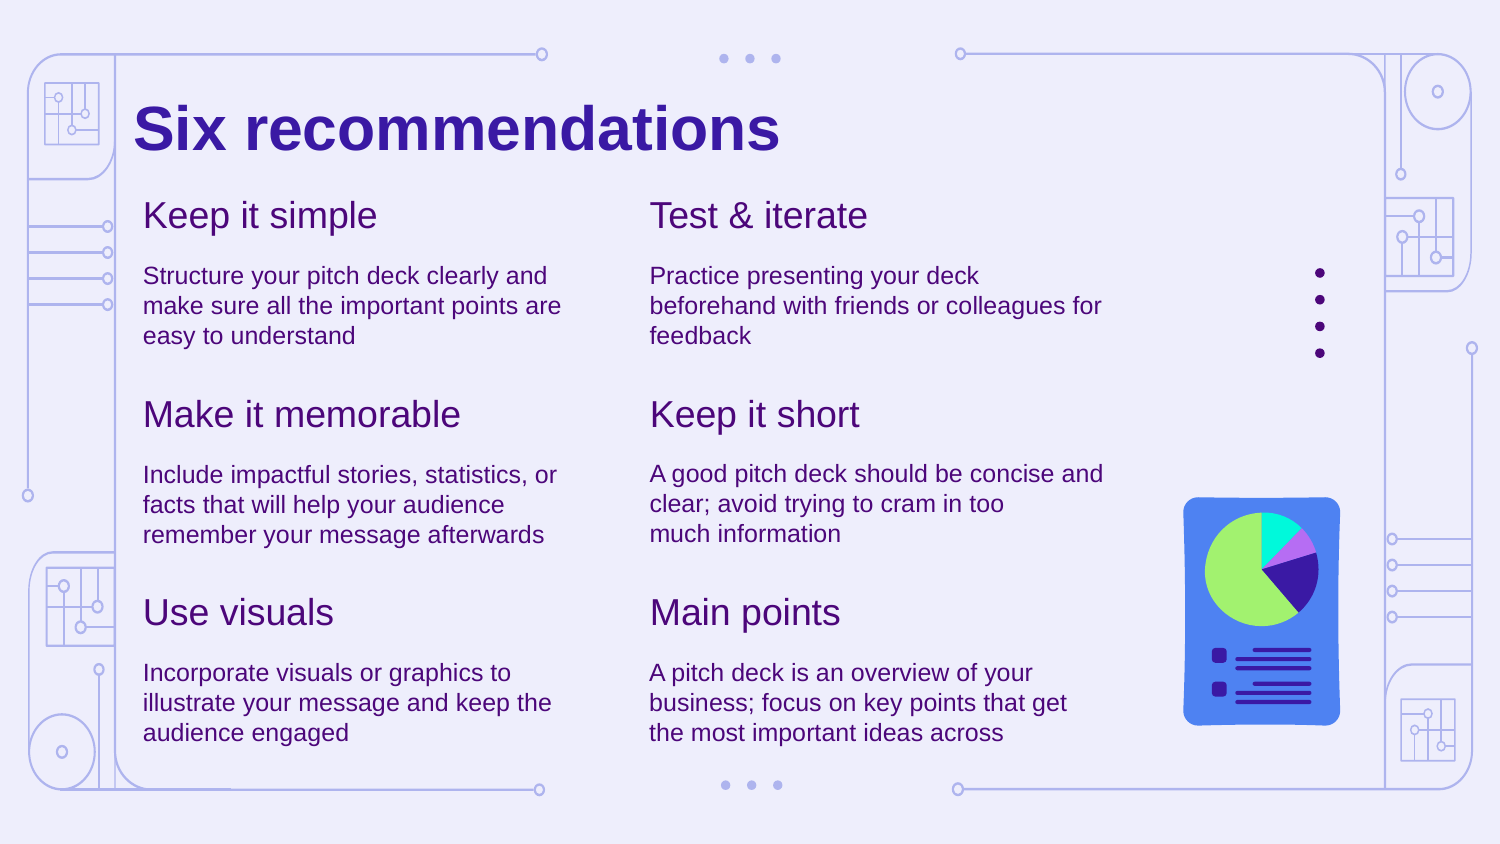

# Six recommendations
Keep it simple
Test & iterate
Structure your pitch deck clearly and make sure all the important points are easy to understand
Practice presenting your deck beforehand with friends or colleagues for feedback

Make it memorable
Keep it short
A good pitch deck should be concise and clear; avoid trying to cram in too
much information
Include impactful stories, statistics, or facts that will help your audience remember your message afterwards

Use visuals
Main points
Incorporate visuals or graphics to illustrate your message and keep the audience engaged
A pitch deck is an overview of your business; focus on key points that get the most important ideas across